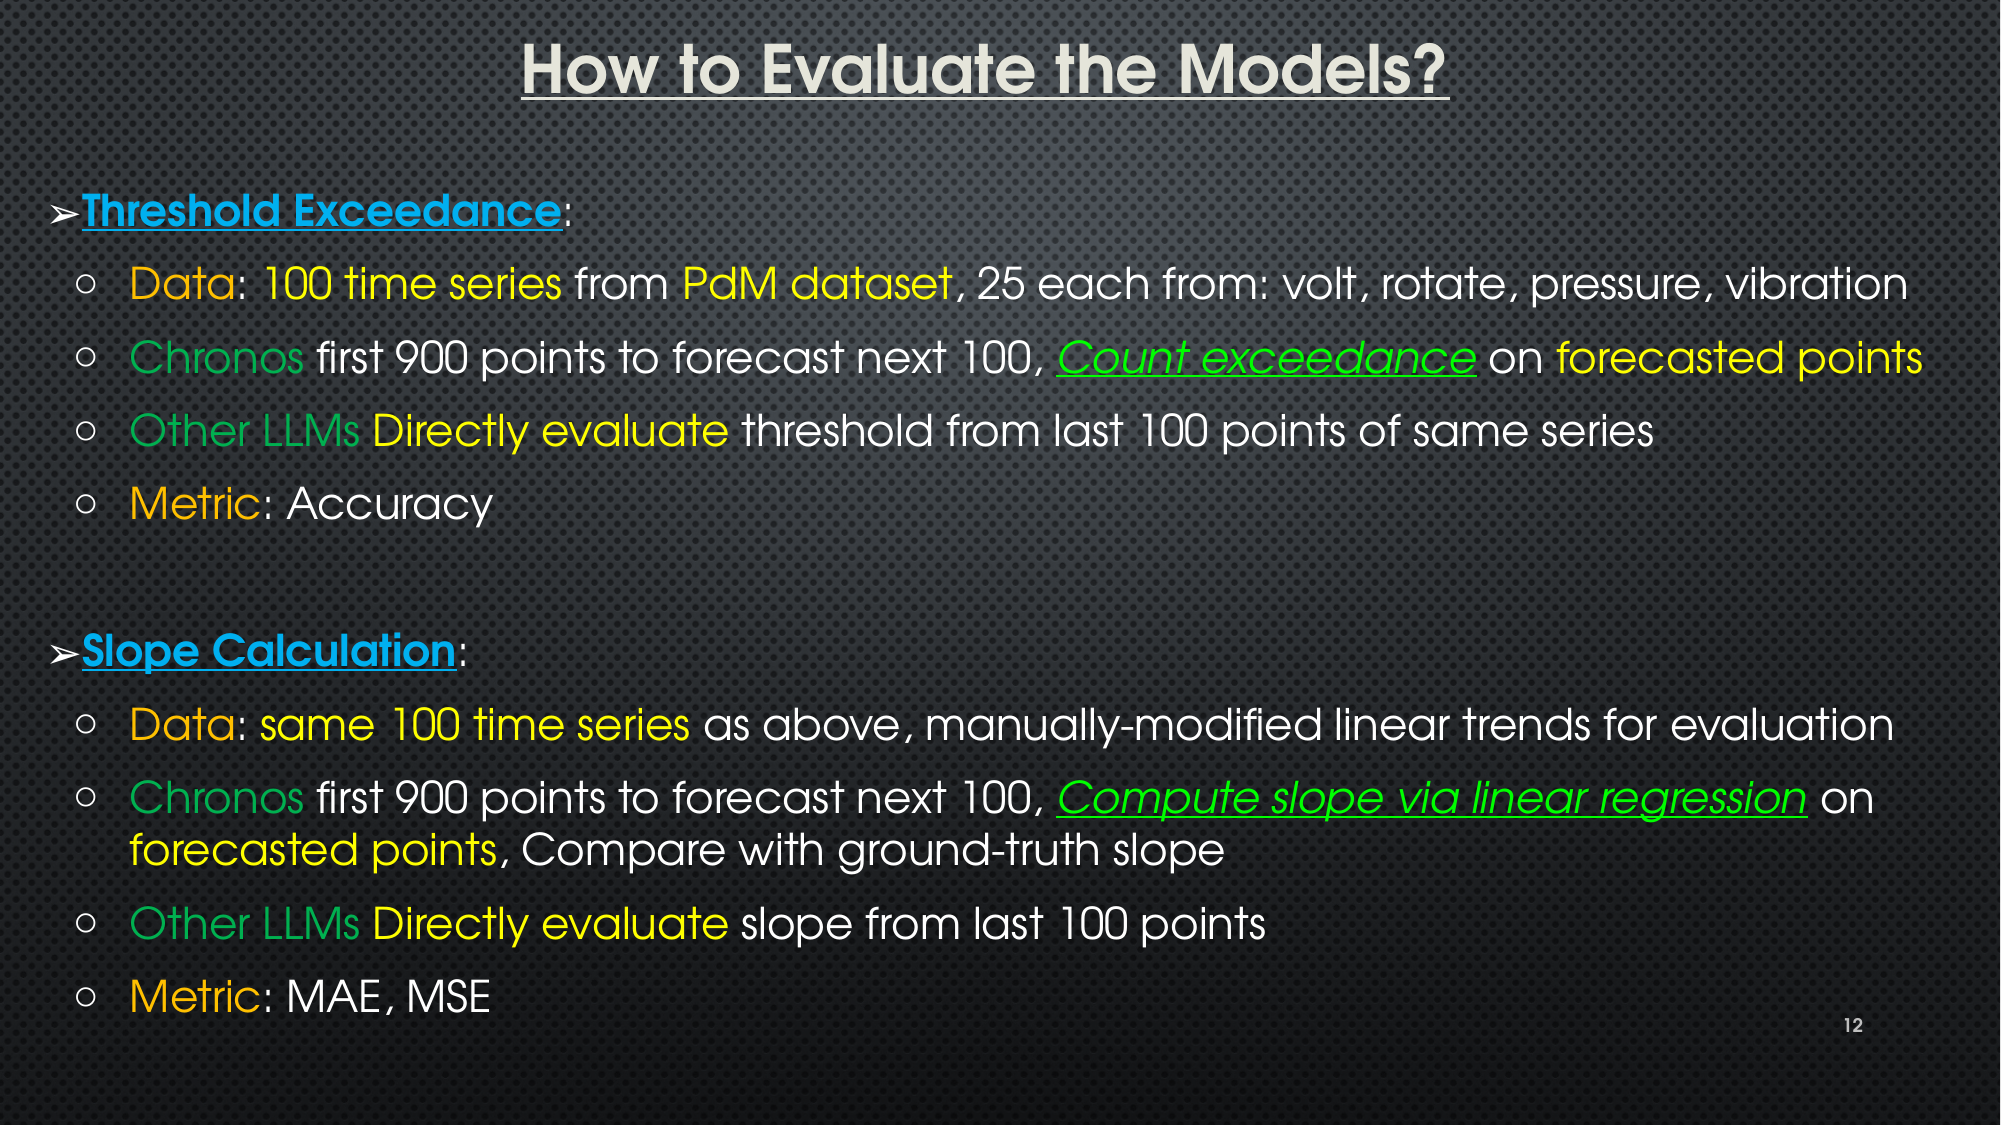

# How to Evaluate the Models?
Threshold Exceedance:
Data: 100 time series from PdM dataset, 25 each from: volt, rotate, pressure, vibration
Chronos first 900 points to forecast next 100, Count exceedance on forecasted points
Other LLMs Directly evaluate threshold from last 100 points of same series
Metric: Accuracy

Slope Calculation:
Data: same 100 time series as above, manually-modified linear trends for evaluation
Chronos first 900 points to forecast next 100, Compute slope via linear regression on forecasted points, Compare with ground-truth slope
Other LLMs Directly evaluate slope from last 100 points
Metric: MAE, MSE
12